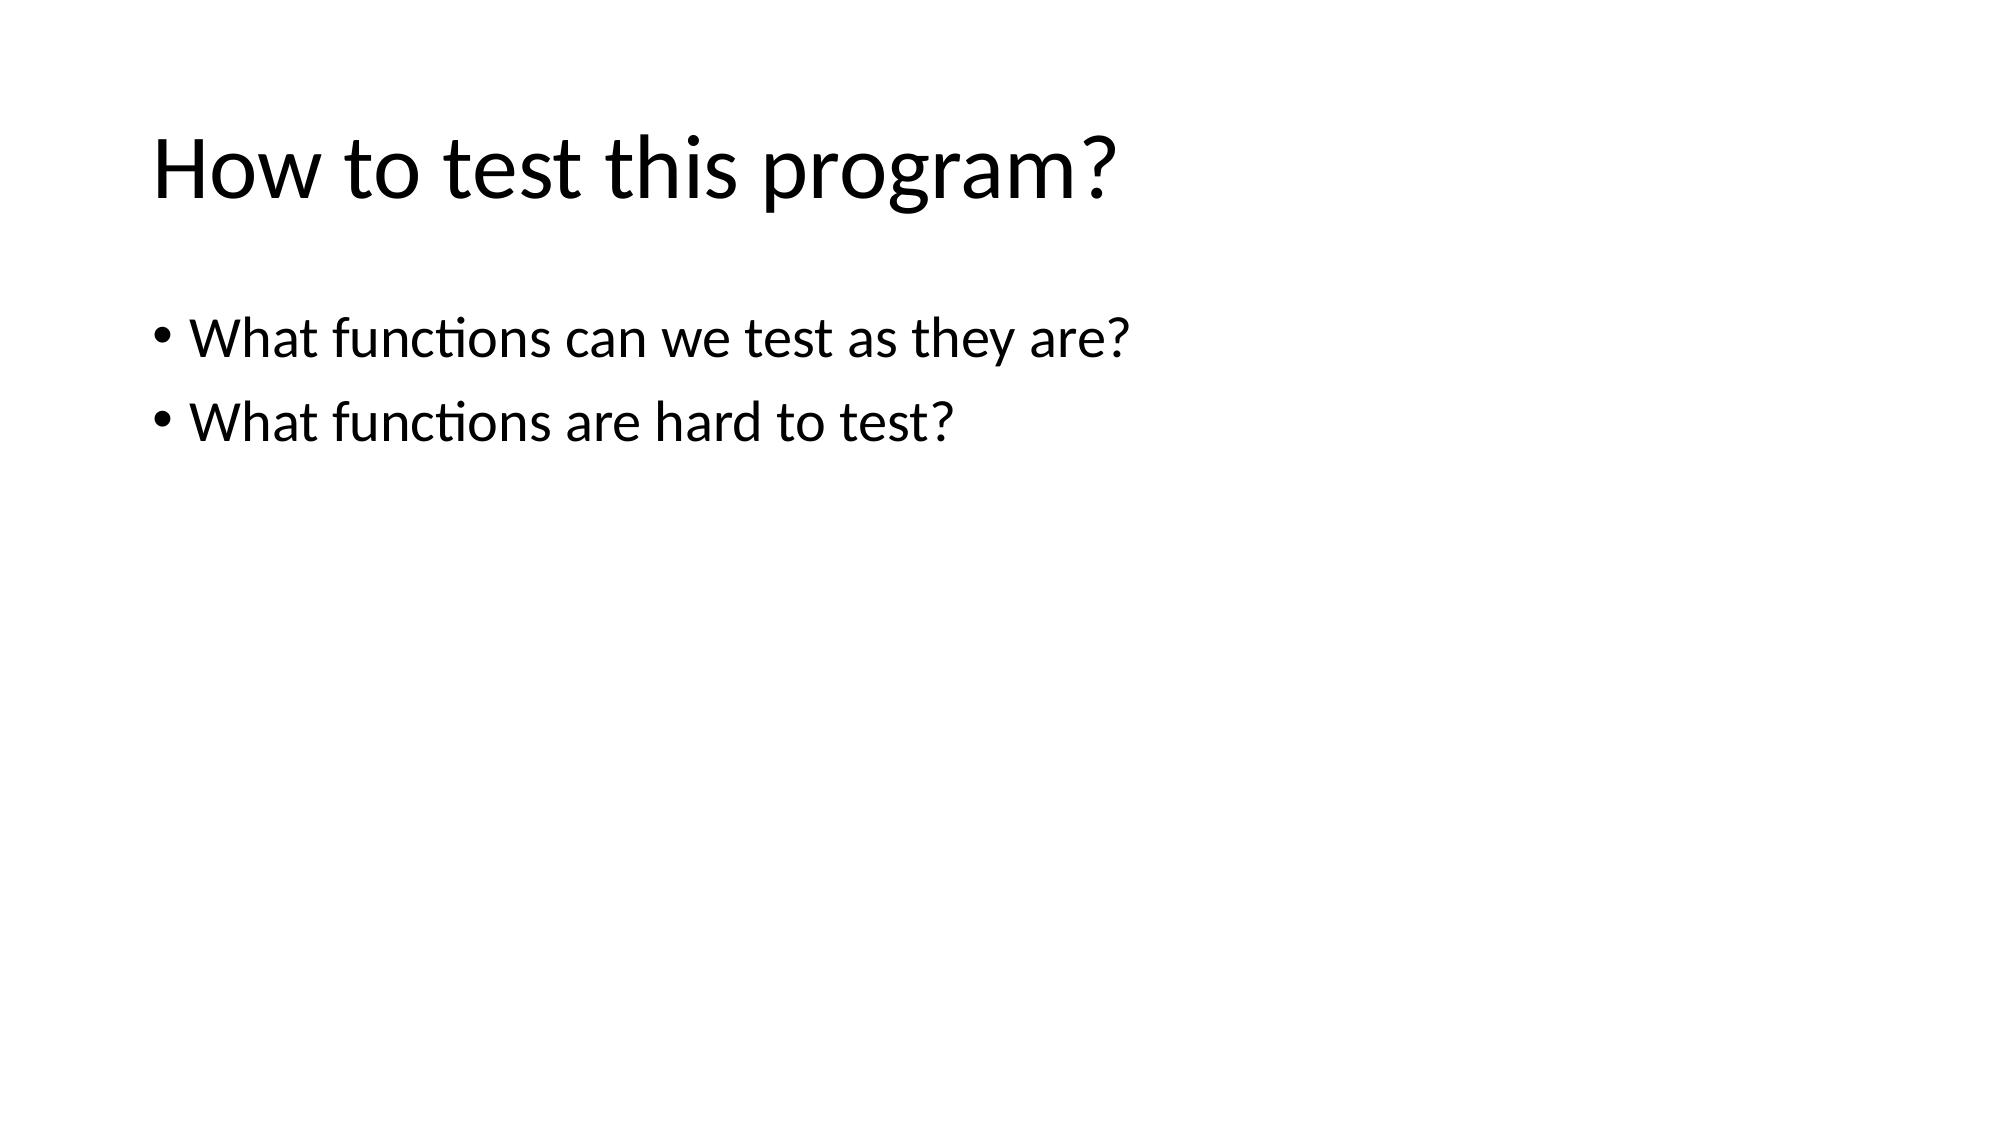

# How to test this program?
What functions can we test as they are?
What functions are hard to test?